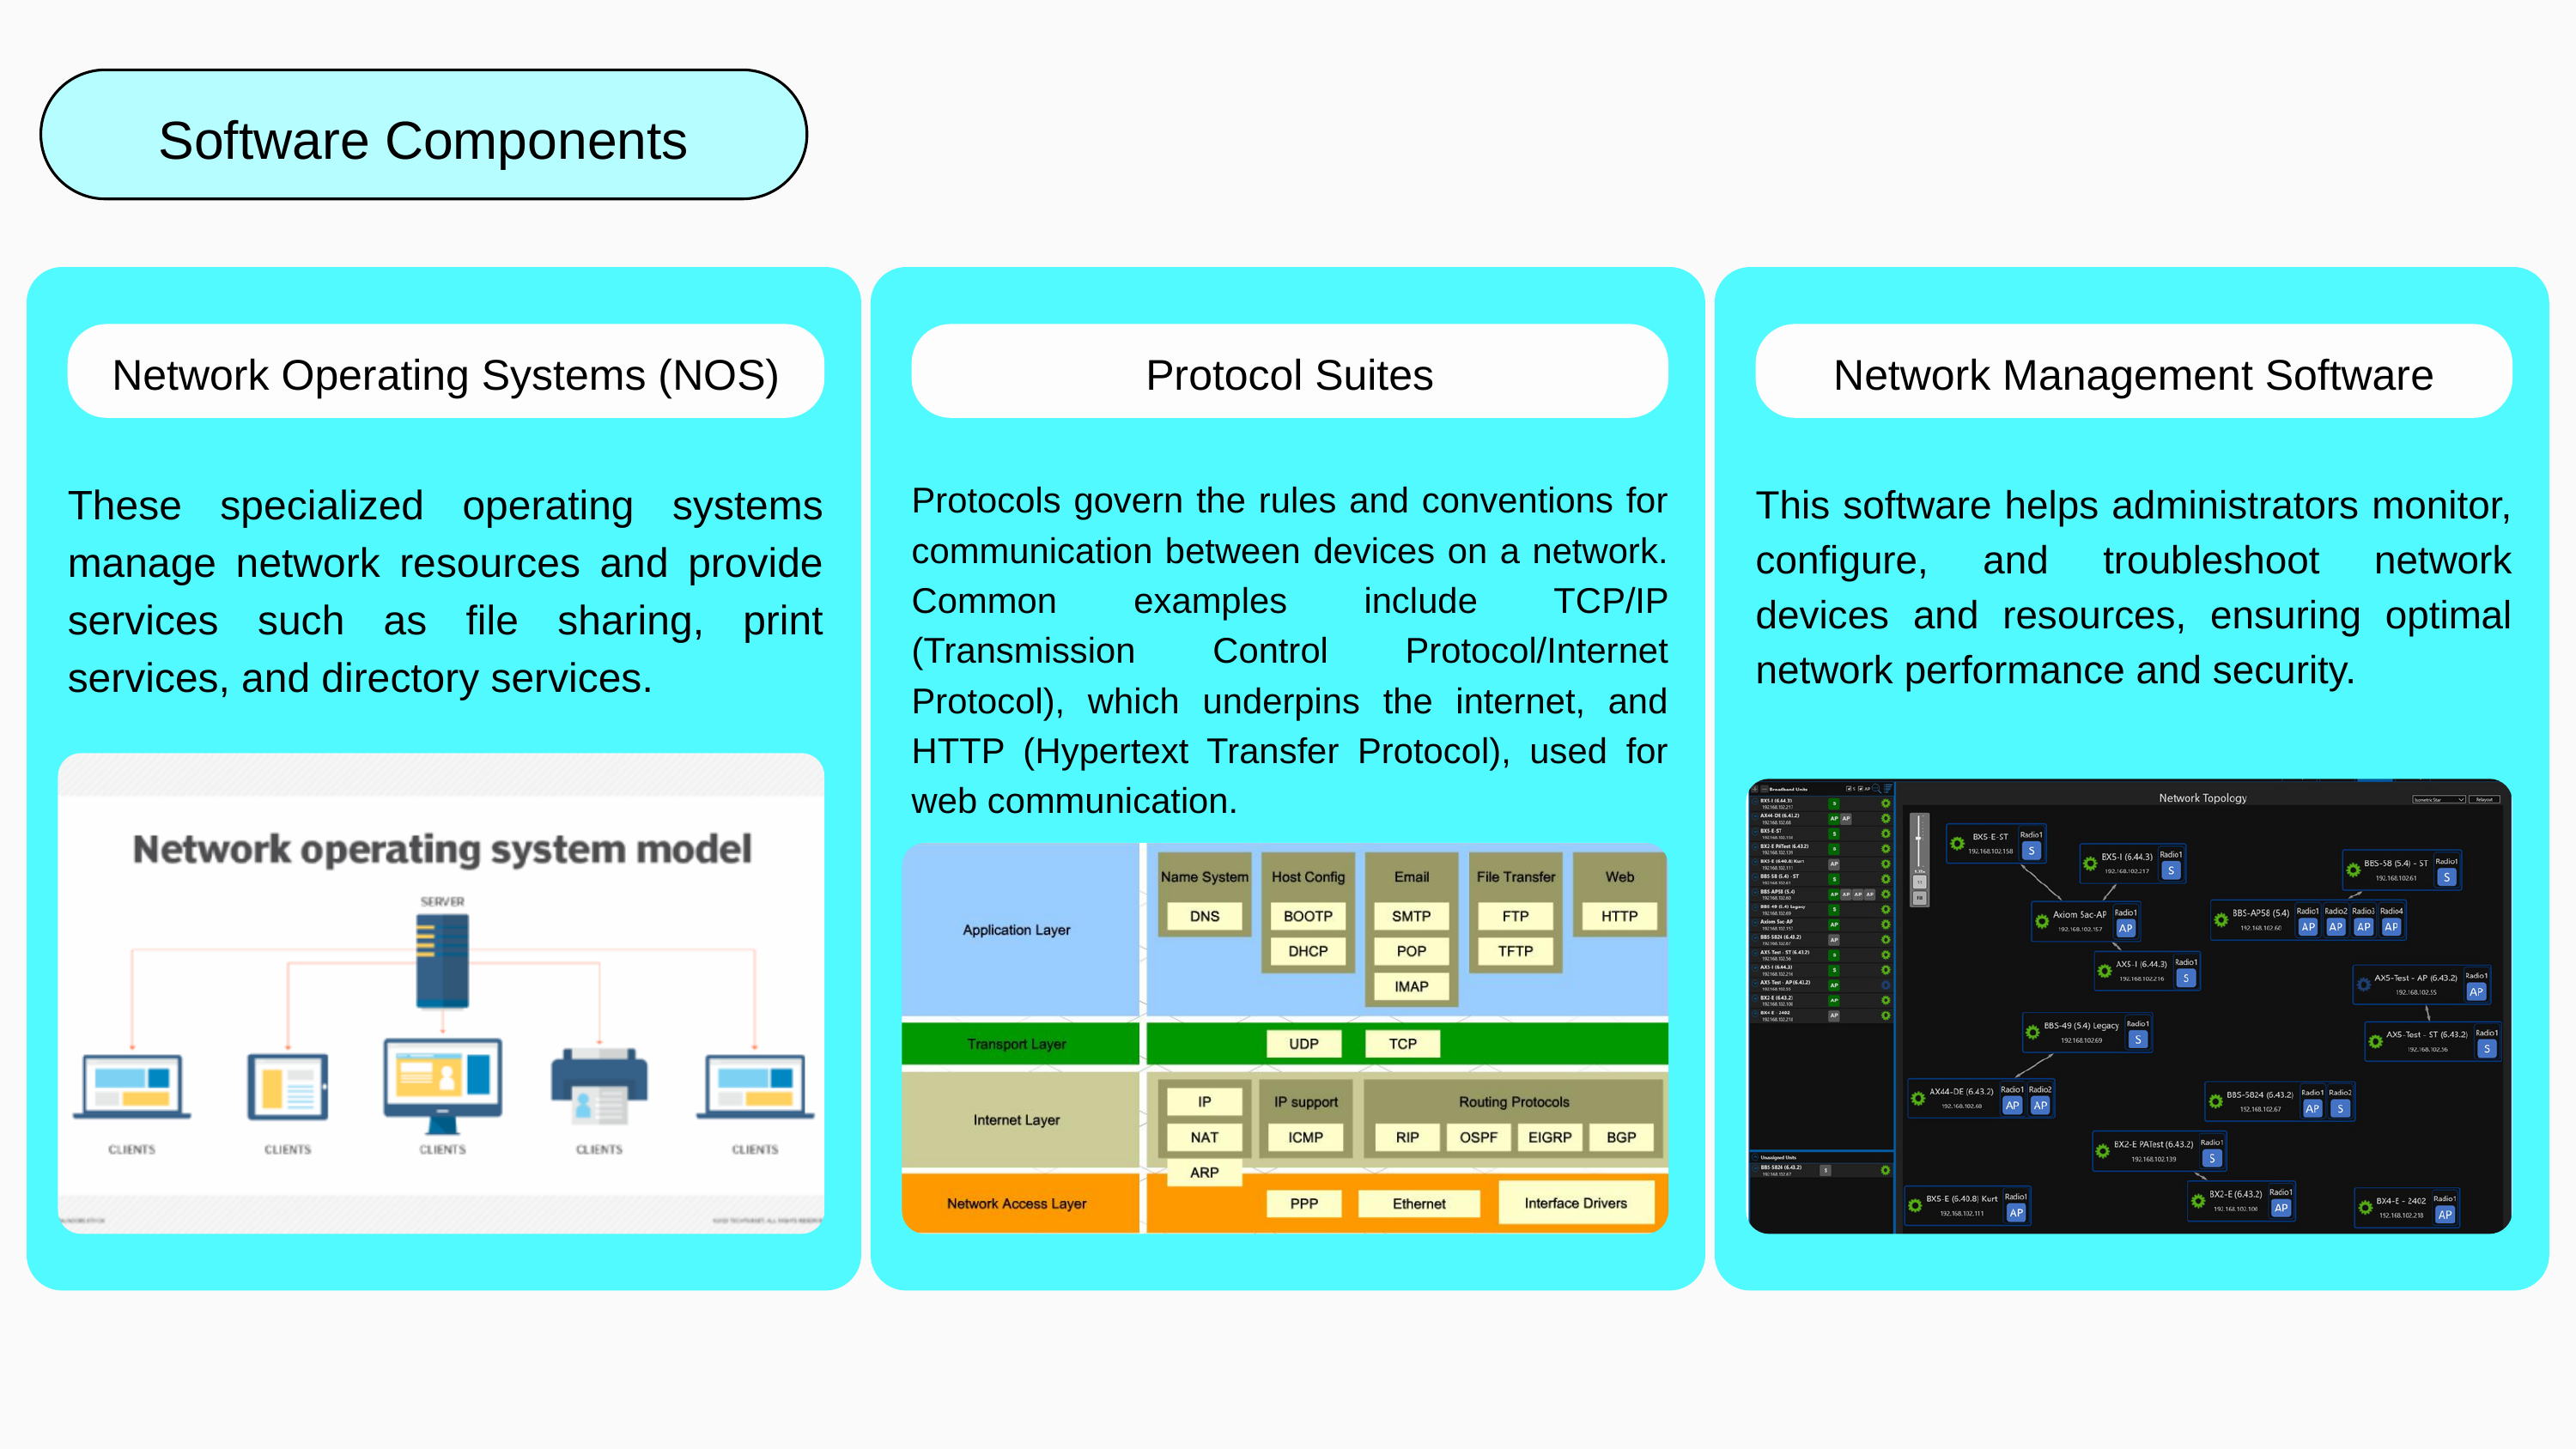

Software Components

Network Operating Systems (NOS)

Protocol Suites

Network Management Software
These specialized operating systems manage network resources and provide services such as file sharing, print services, and directory services.
Protocols govern the rules and conventions for communication between devices on a network. Common examples include TCP/IP (Transmission Control Protocol/Internet Protocol), which underpins the internet, and HTTP (Hypertext Transfer Protocol), used for web communication.
This software helps administrators monitor, configure, and troubleshoot network devices and resources, ensuring optimal network performance and security.